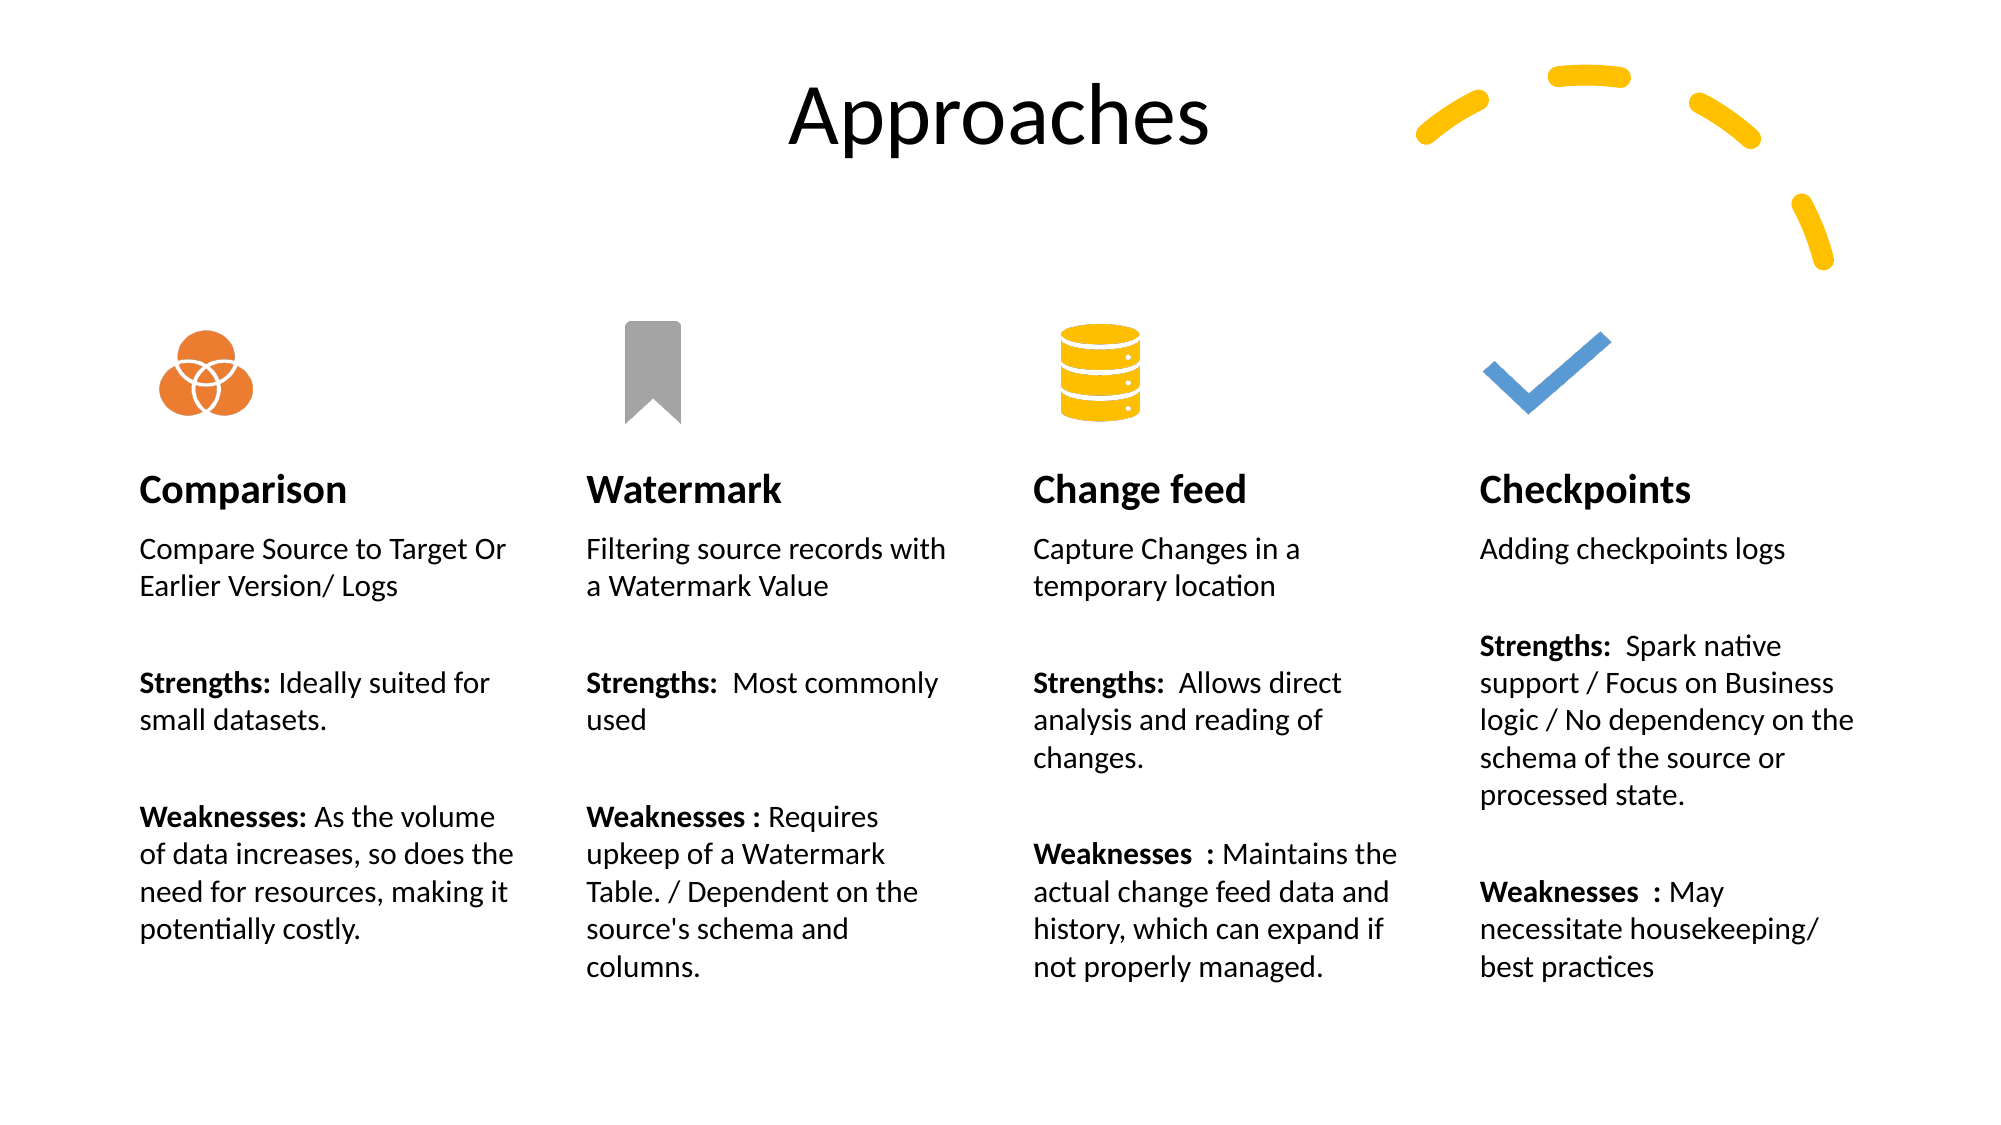

# Approaches

Comparison
Compare Source to Target Or Earlier Version/ Logs

Strengths: Ideally suited for small datasets.

Weaknesses: As the volume of data increases, so does the need for resources, making it potentially costly.
Watermark
Filtering source records with a Watermark Value

Strengths:  Most commonly used

Weaknesses : Requires upkeep of a Watermark Table. / Dependent on the source's schema and columns.
Change feed
Capture Changes in a temporary location

Strengths:  Allows direct analysis and reading of changes.

Weaknesses  : Maintains the actual change feed data and history, which can expand if not properly managed.
Checkpoints
Adding checkpoints logs

Strengths:  Spark native support / Focus on Business logic / No dependency on the schema of the source or processed state.

Weaknesses  : May necessitate housekeeping/ best practices